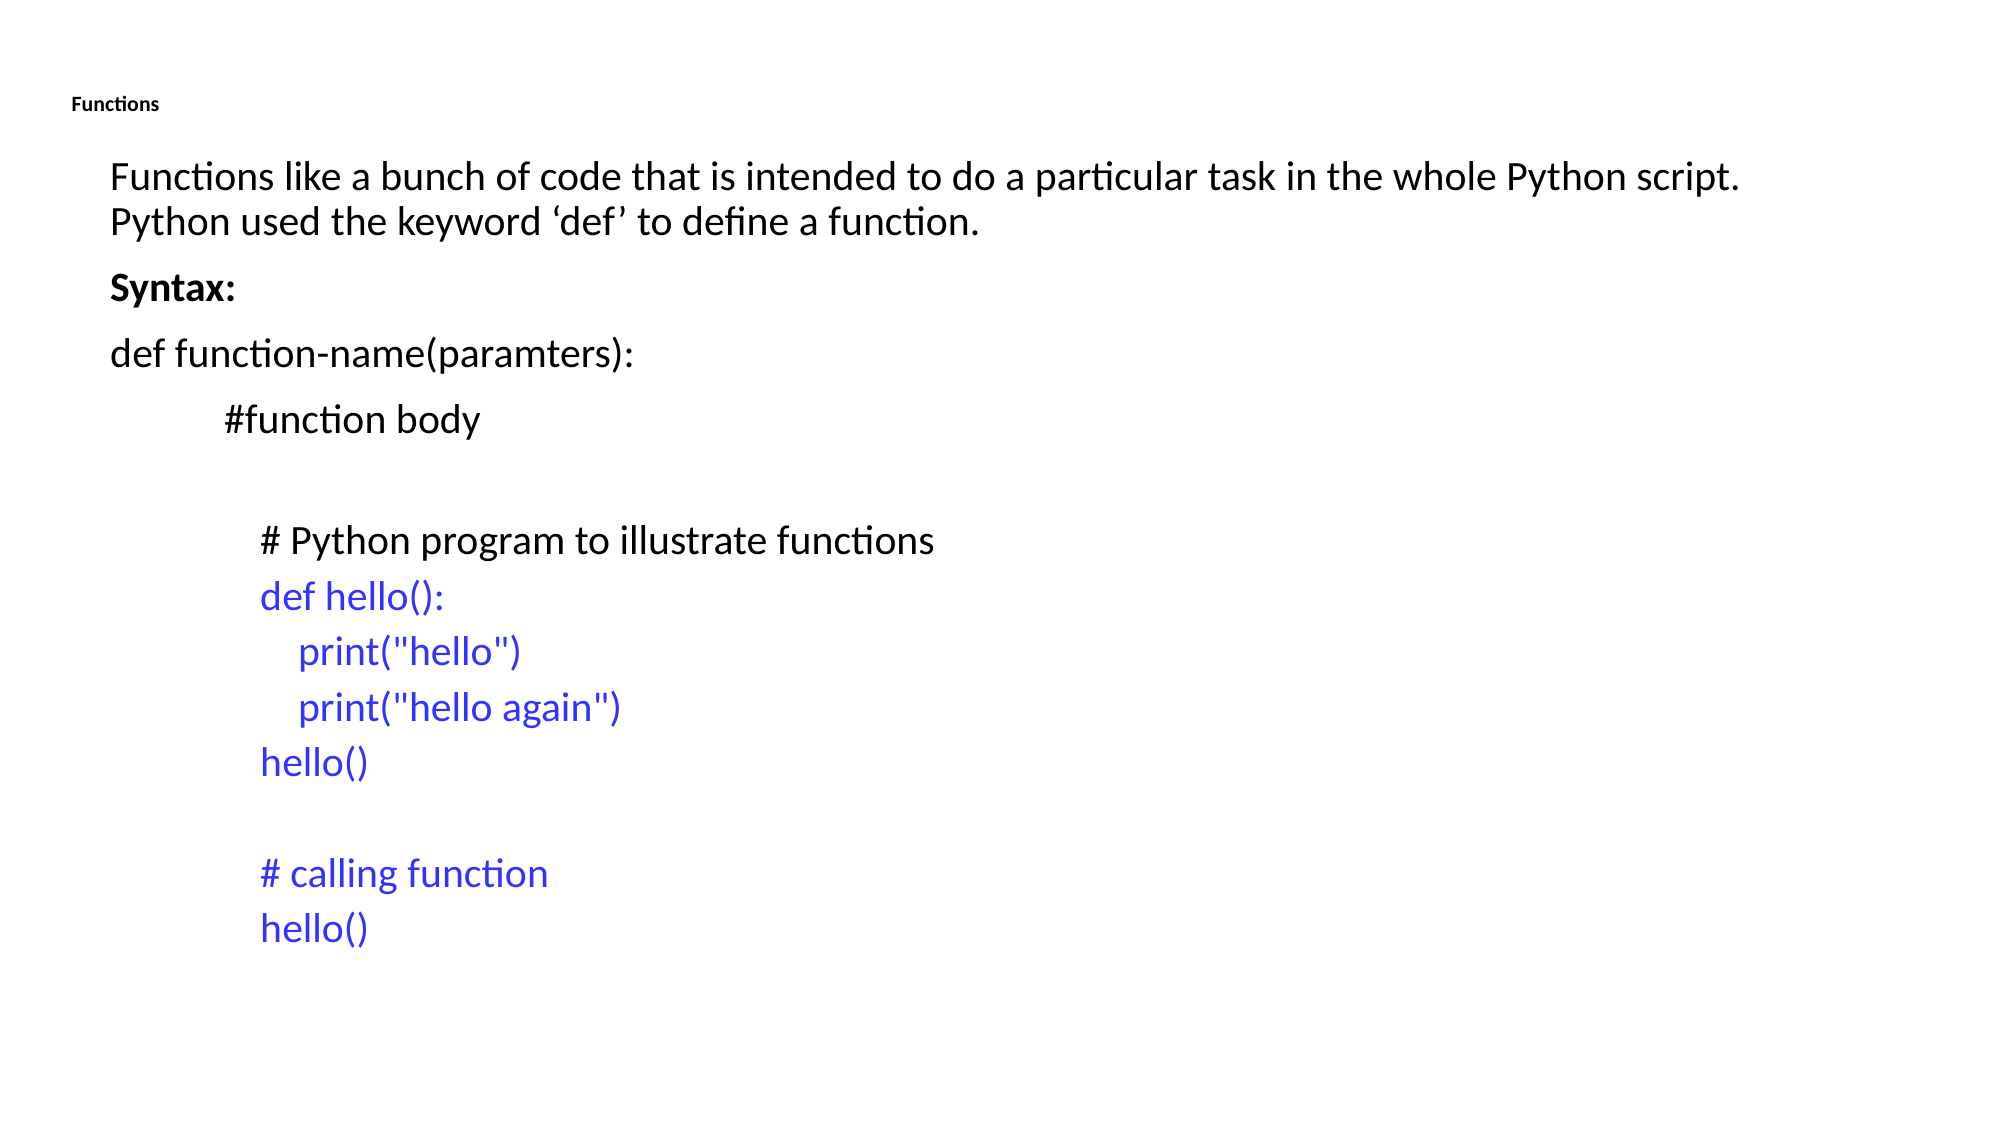

# Functions
Functions like a bunch of code that is intended to do a particular task in the whole Python script. Python used the keyword ‘def’ to define a function.
Syntax:
def function-name(paramters):
            #function body

# Python program to illustrate functions
def hello():
    print("hello")
    print("hello again")
hello()

# calling function
hello()